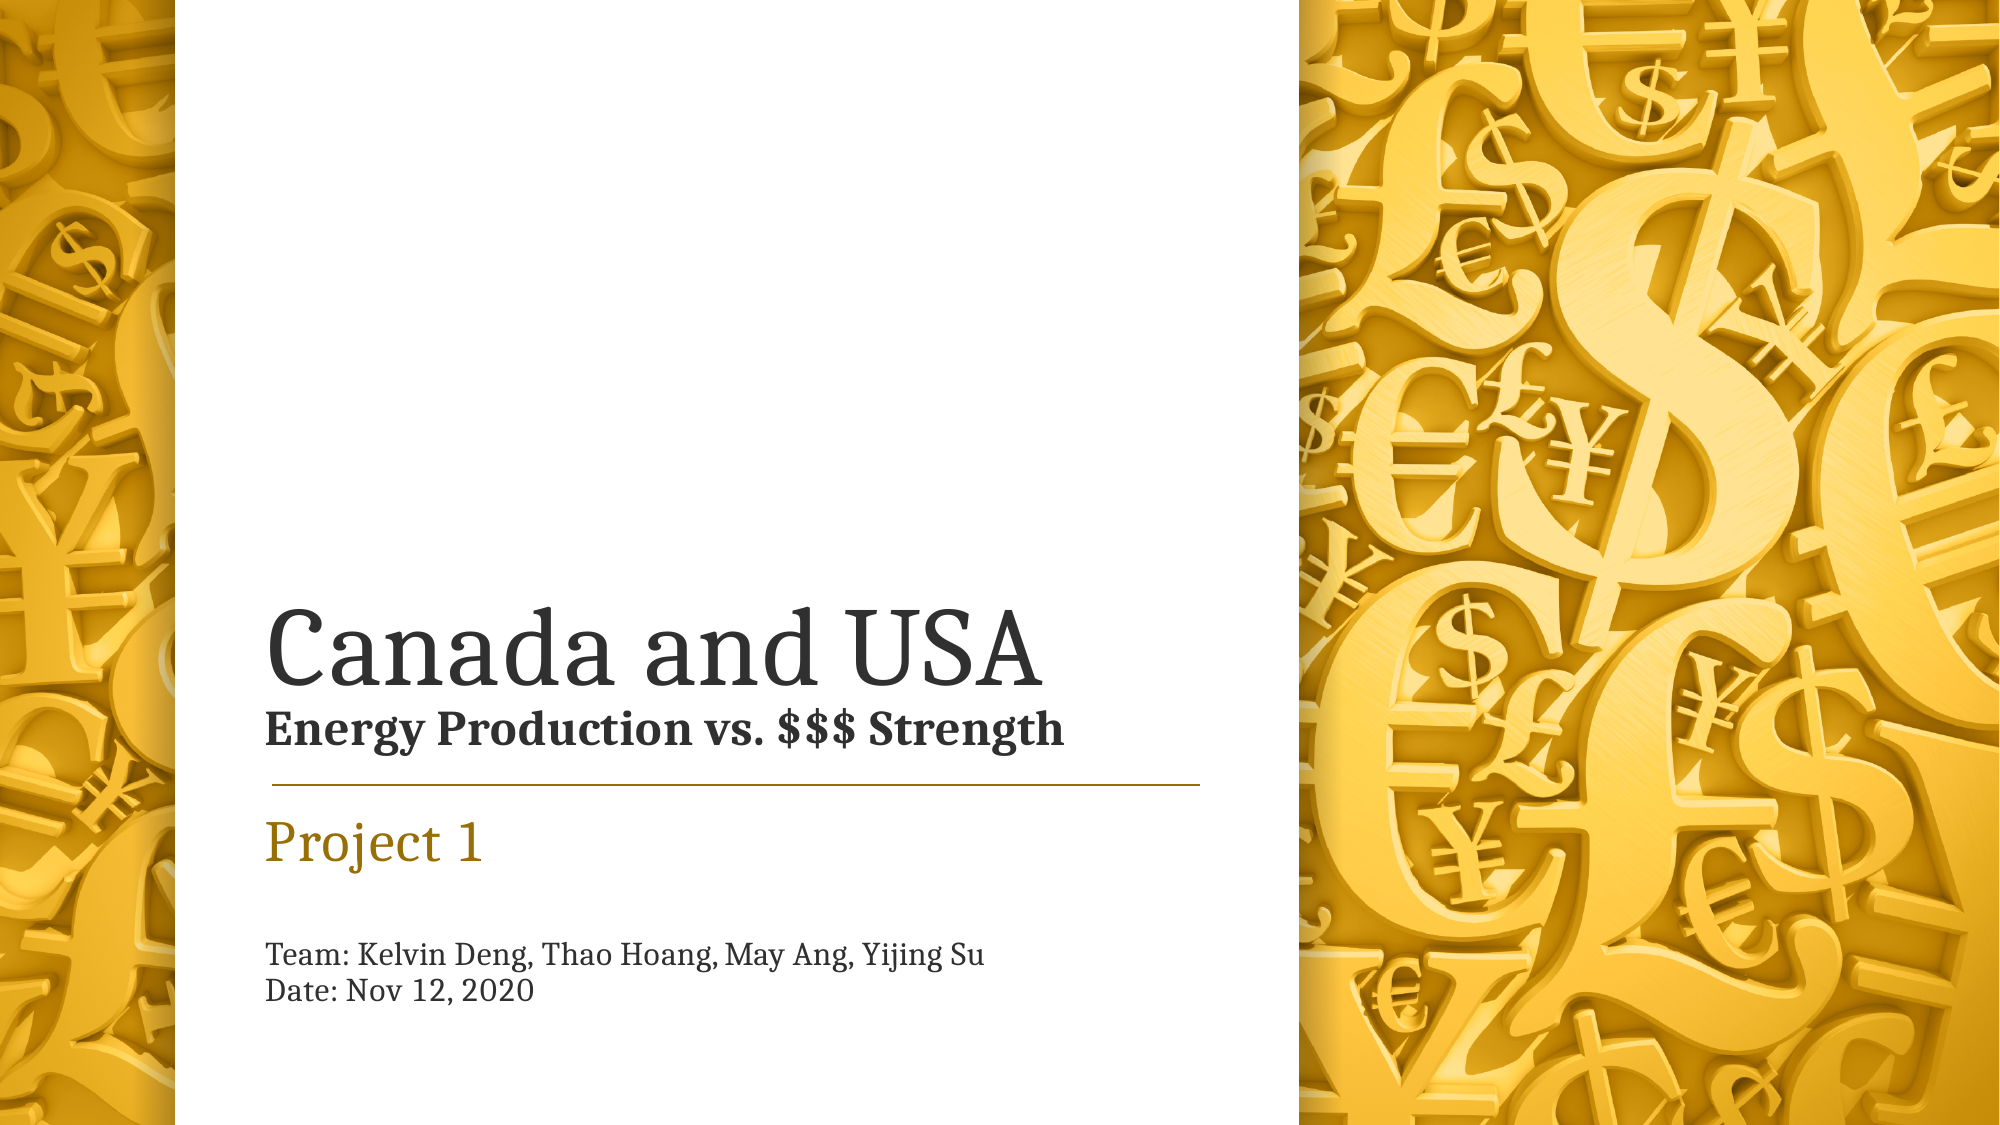

# Canada and USA Energy Production vs. $$$ Strength
Project 1

Team: Kelvin Deng, Thao Hoang, May Ang, Yijing Su
Date: Nov 12, 2020